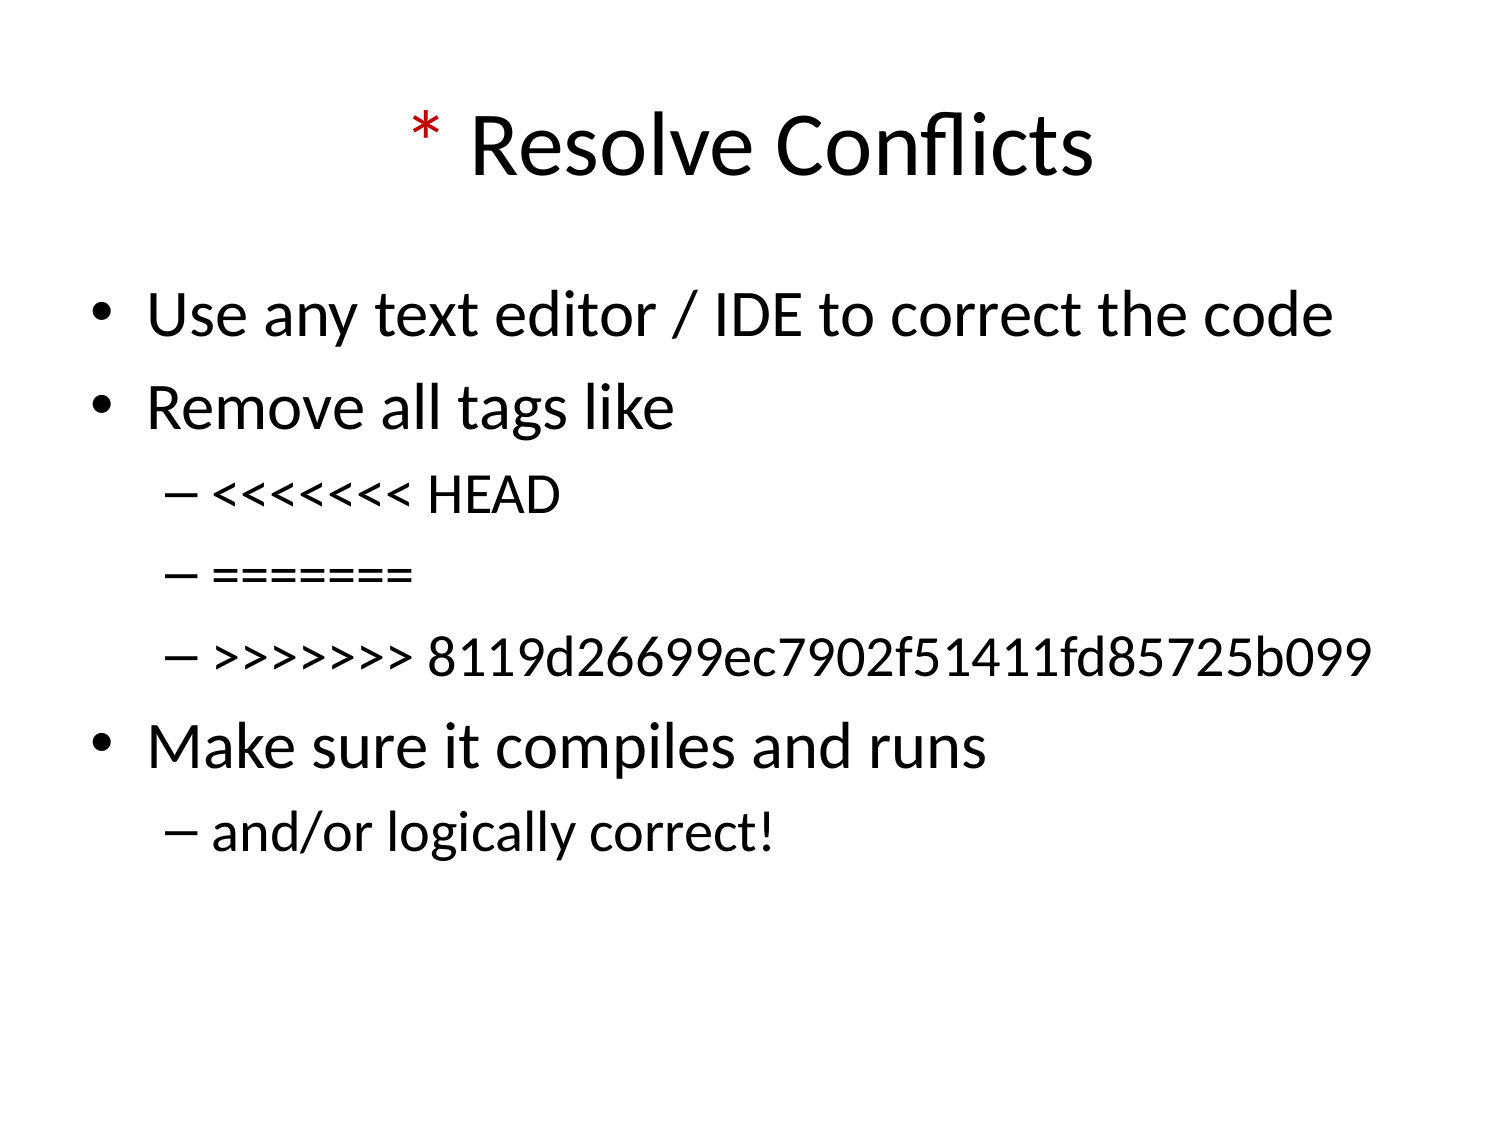

# * Resolve Conflicts
Use any text editor / IDE to correct the code
Remove all tags like
<<<<<<< HEAD
=======
>>>>>>> 8119d26699ec7902f51411fd85725b099
Make sure it compiles and runs
and/or logically correct!